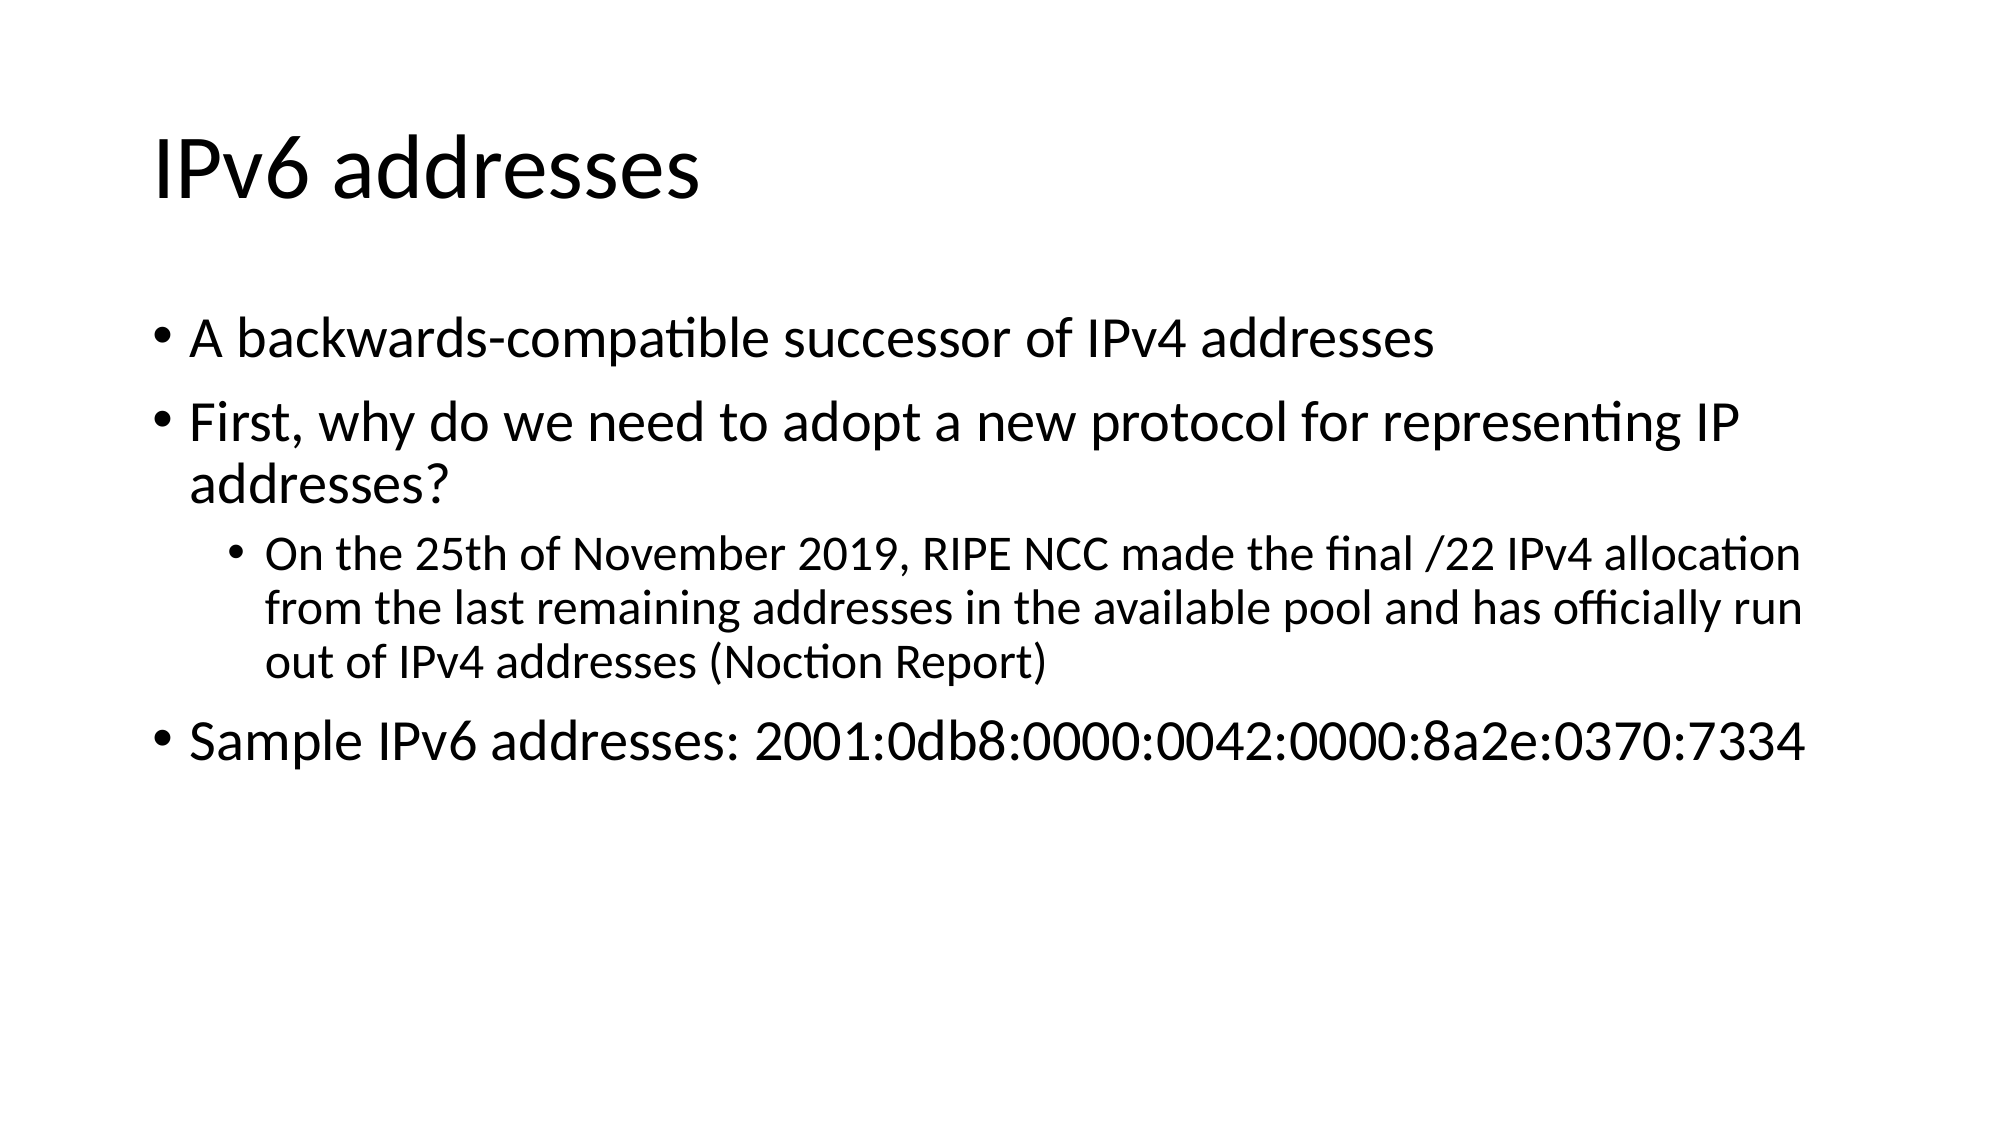

# IPv6 addresses
A backwards-compatible successor of IPv4 addresses
First, why do we need to adopt a new protocol for representing IP addresses?
On the 25th of November 2019, RIPE NCC made the final /22 IPv4 allocation from the last remaining addresses in the available pool and has officially run out of IPv4 addresses (Noction Report)
Sample IPv6 addresses: 2001:0db8:0000:0042:0000:8a2e:0370:7334